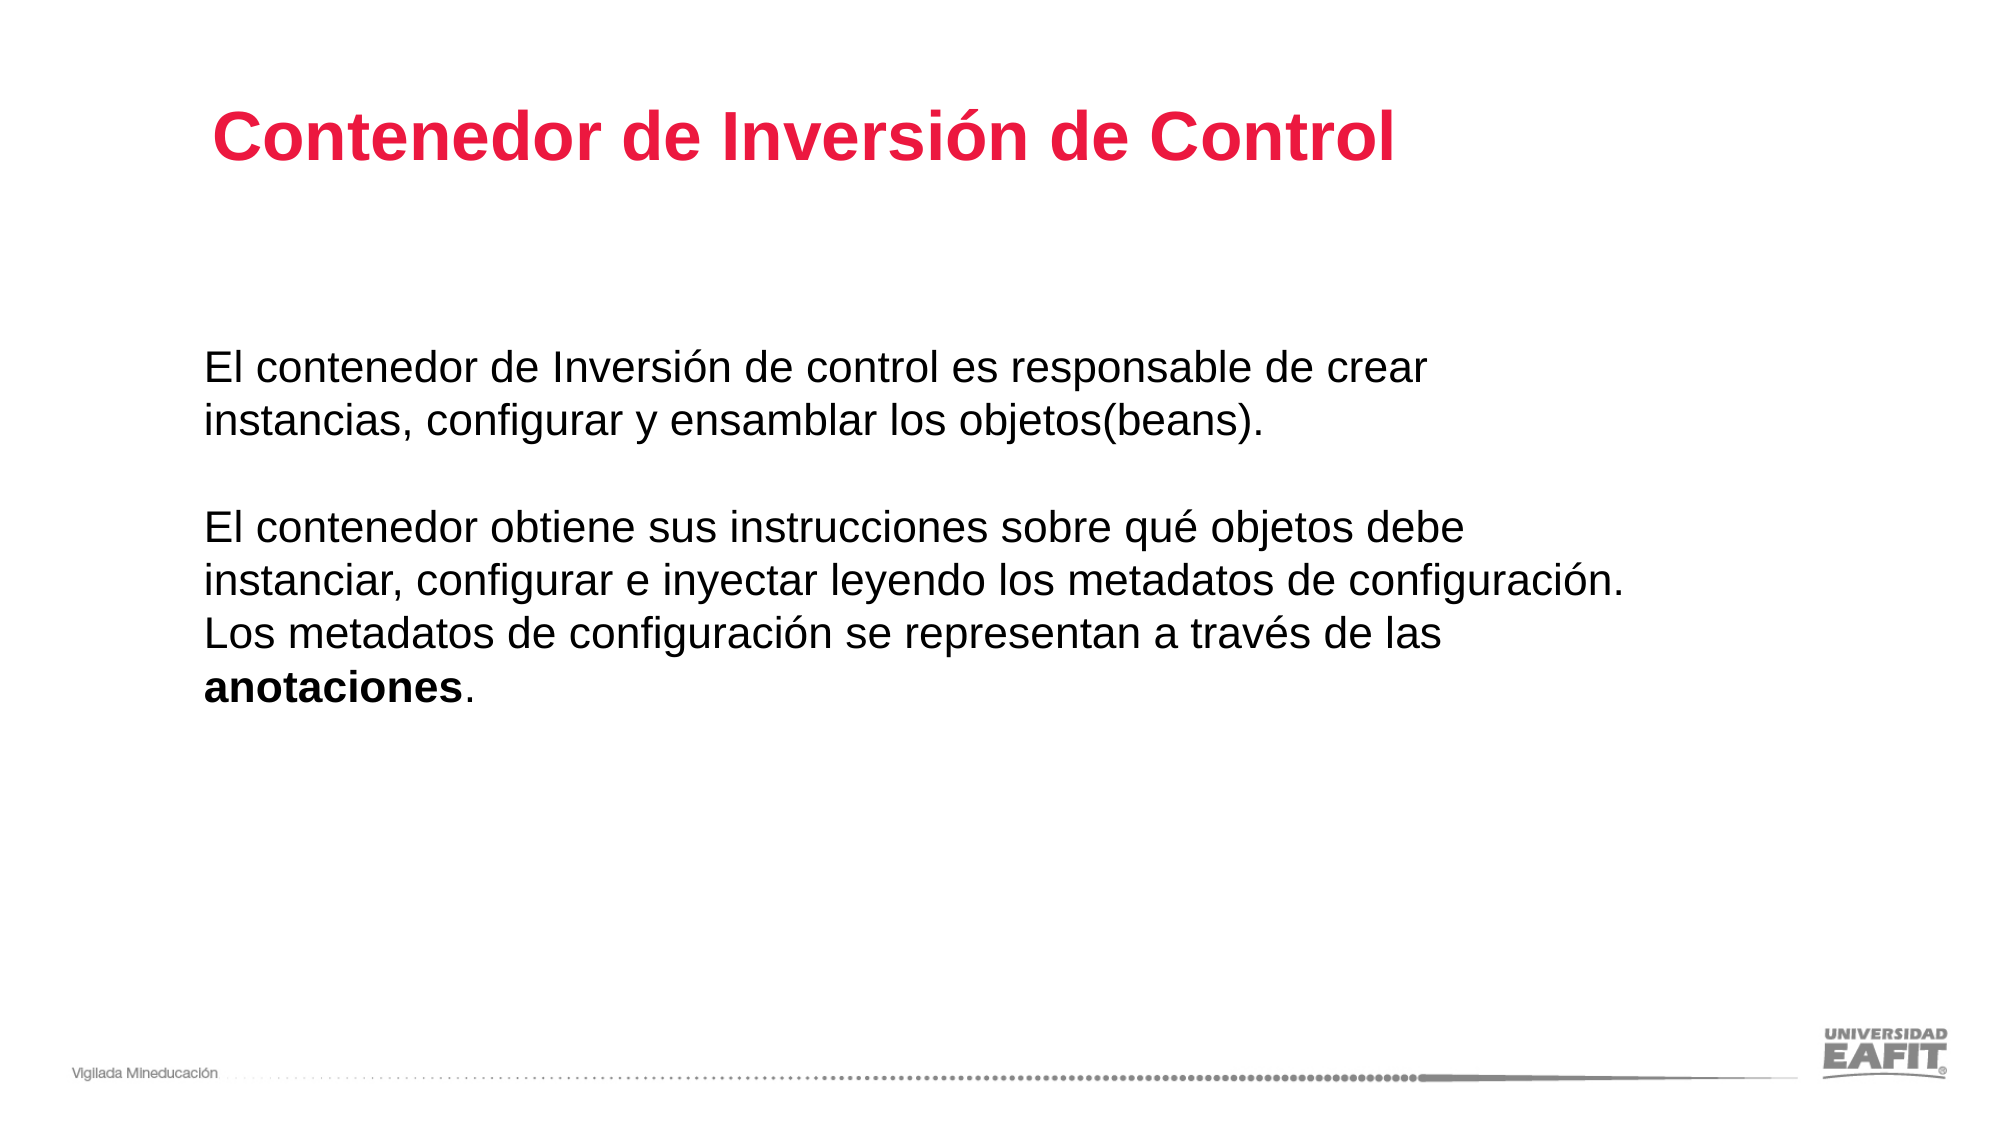

Contenedor de Inversión de Control

El contenedor de Inversión de control es responsable de crear instancias, configurar y ensamblar los objetos(beans).

El contenedor obtiene sus instrucciones sobre qué objetos debe instanciar, configurar e inyectar leyendo los metadatos de configuración. Los metadatos de configuración se representan a través de las anotaciones.